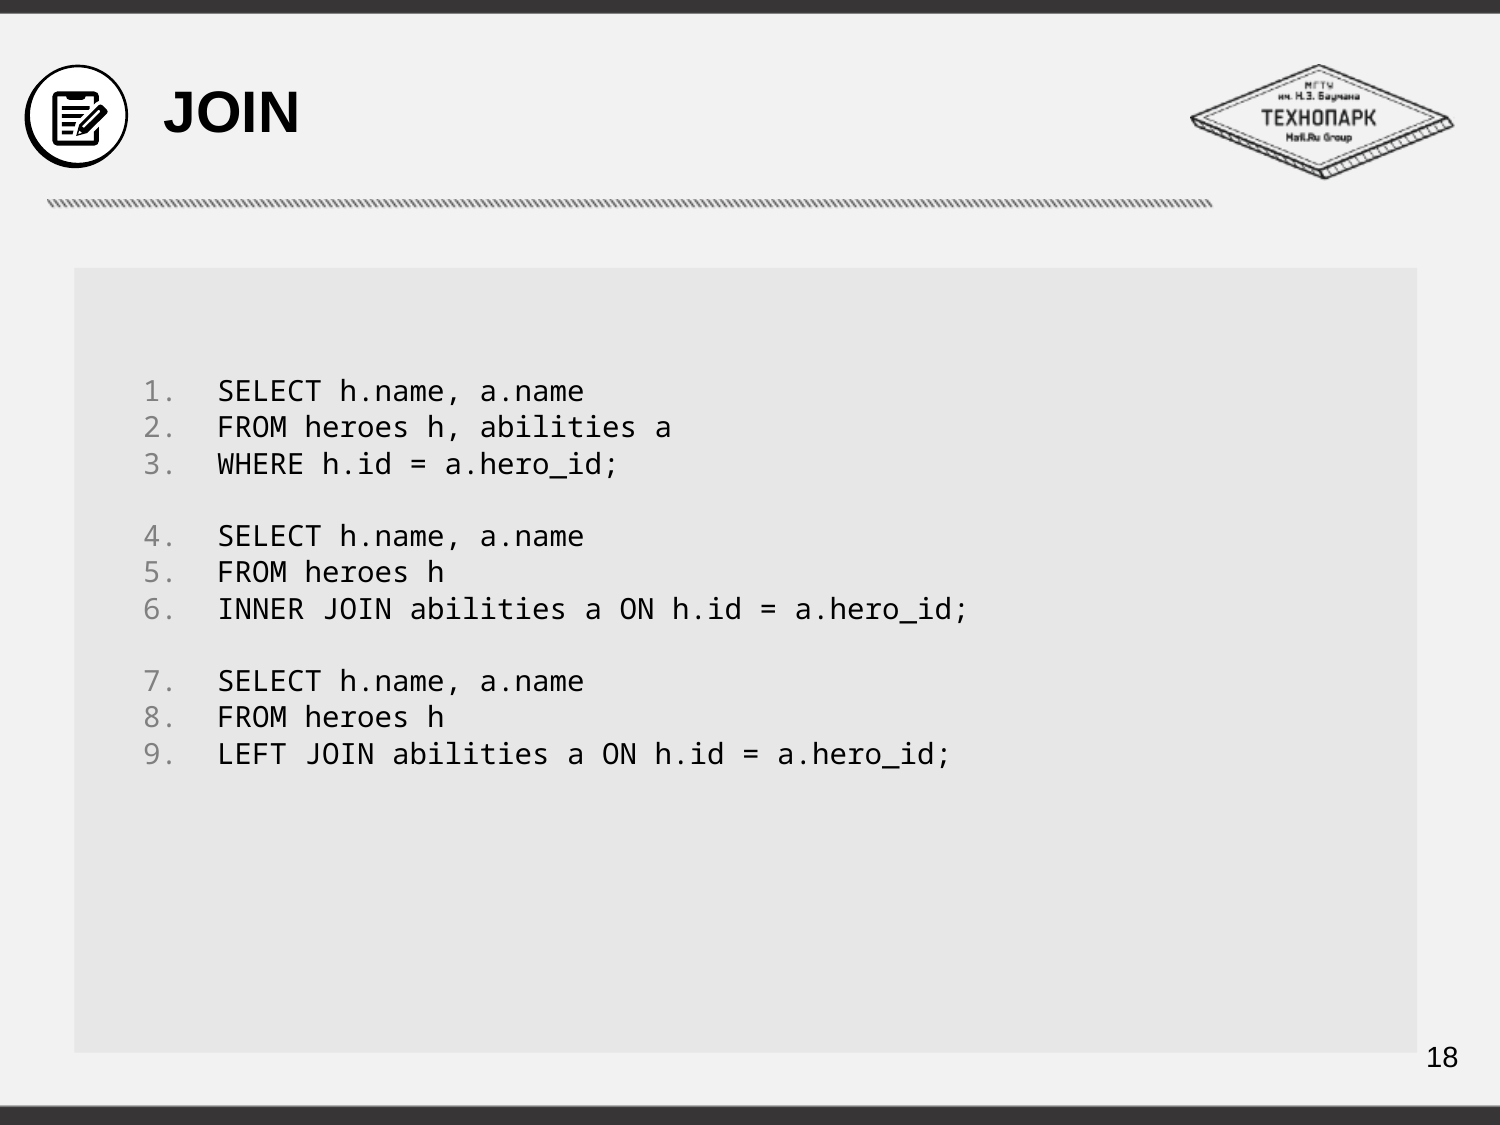

# JOIN
SELECT h.name, a.name
FROM heroes h, abilities a
WHERE h.id = a.hero_id;

SELECT h.name, a.name
FROM heroes h
INNER JOIN abilities a ON h.id = a.hero_id;

SELECT h.name, a.name
FROM heroes h
LEFT JOIN abilities a ON h.id = a.hero_id;

18